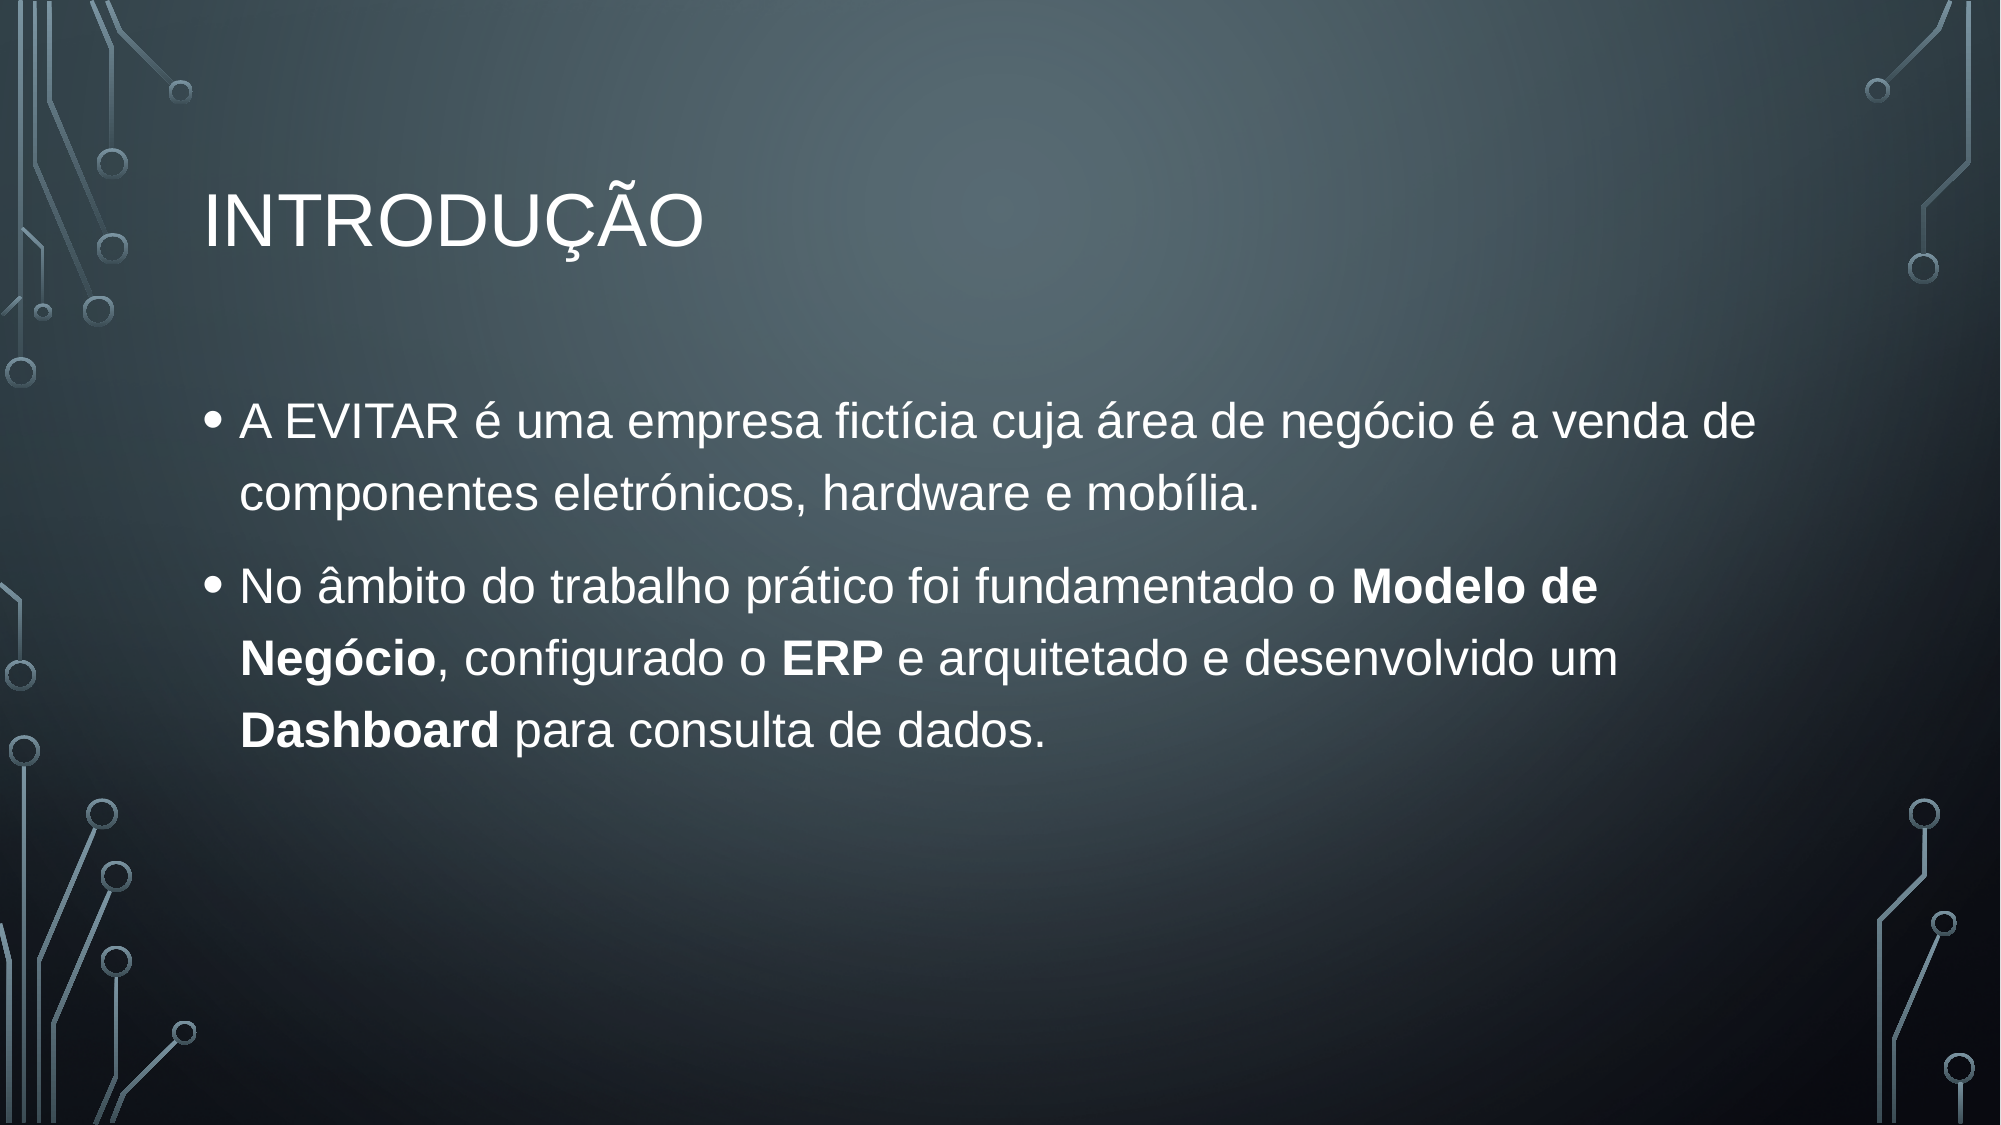

# Introdução
A EVITAR é uma empresa fictícia cuja área de negócio é a venda de componentes eletrónicos, hardware e mobília.
No âmbito do trabalho prático foi fundamentado o Modelo de Negócio, configurado o ERP e arquitetado e desenvolvido um Dashboard para consulta de dados.